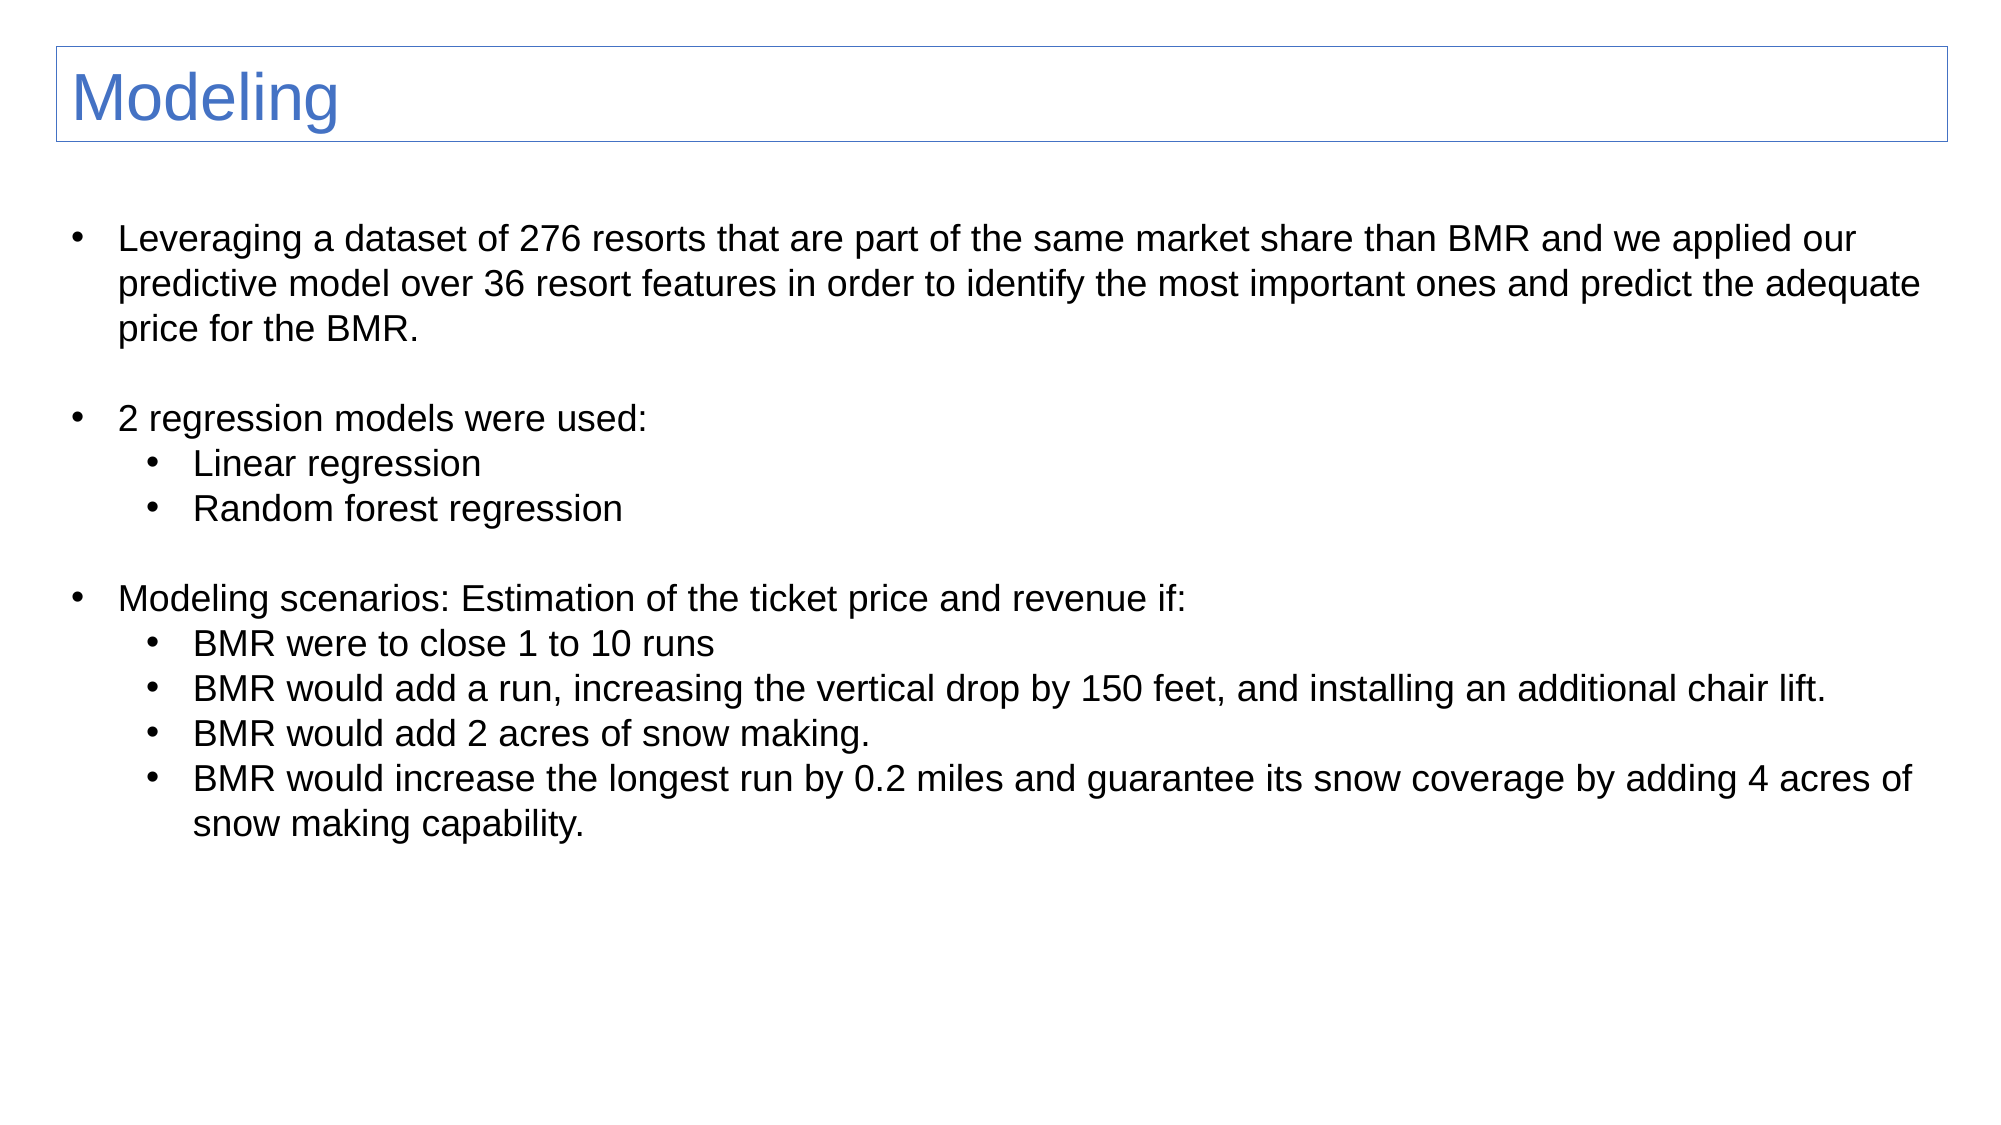

Modeling
Leveraging a dataset of 276 resorts that are part of the same market share than BMR and we applied our predictive model over 36 resort features in order to identify the most important ones and predict the adequate price for the BMR.

2 regression models were used:
Linear regression
Random forest regression

Modeling scenarios: Estimation of the ticket price and revenue if:
BMR were to close 1 to 10 runs
BMR would add a run, increasing the vertical drop by 150 feet, and installing an additional chair lift.
BMR would add 2 acres of snow making.
BMR would increase the longest run by 0.2 miles and guarantee its snow coverage by adding 4 acres of snow making capability.